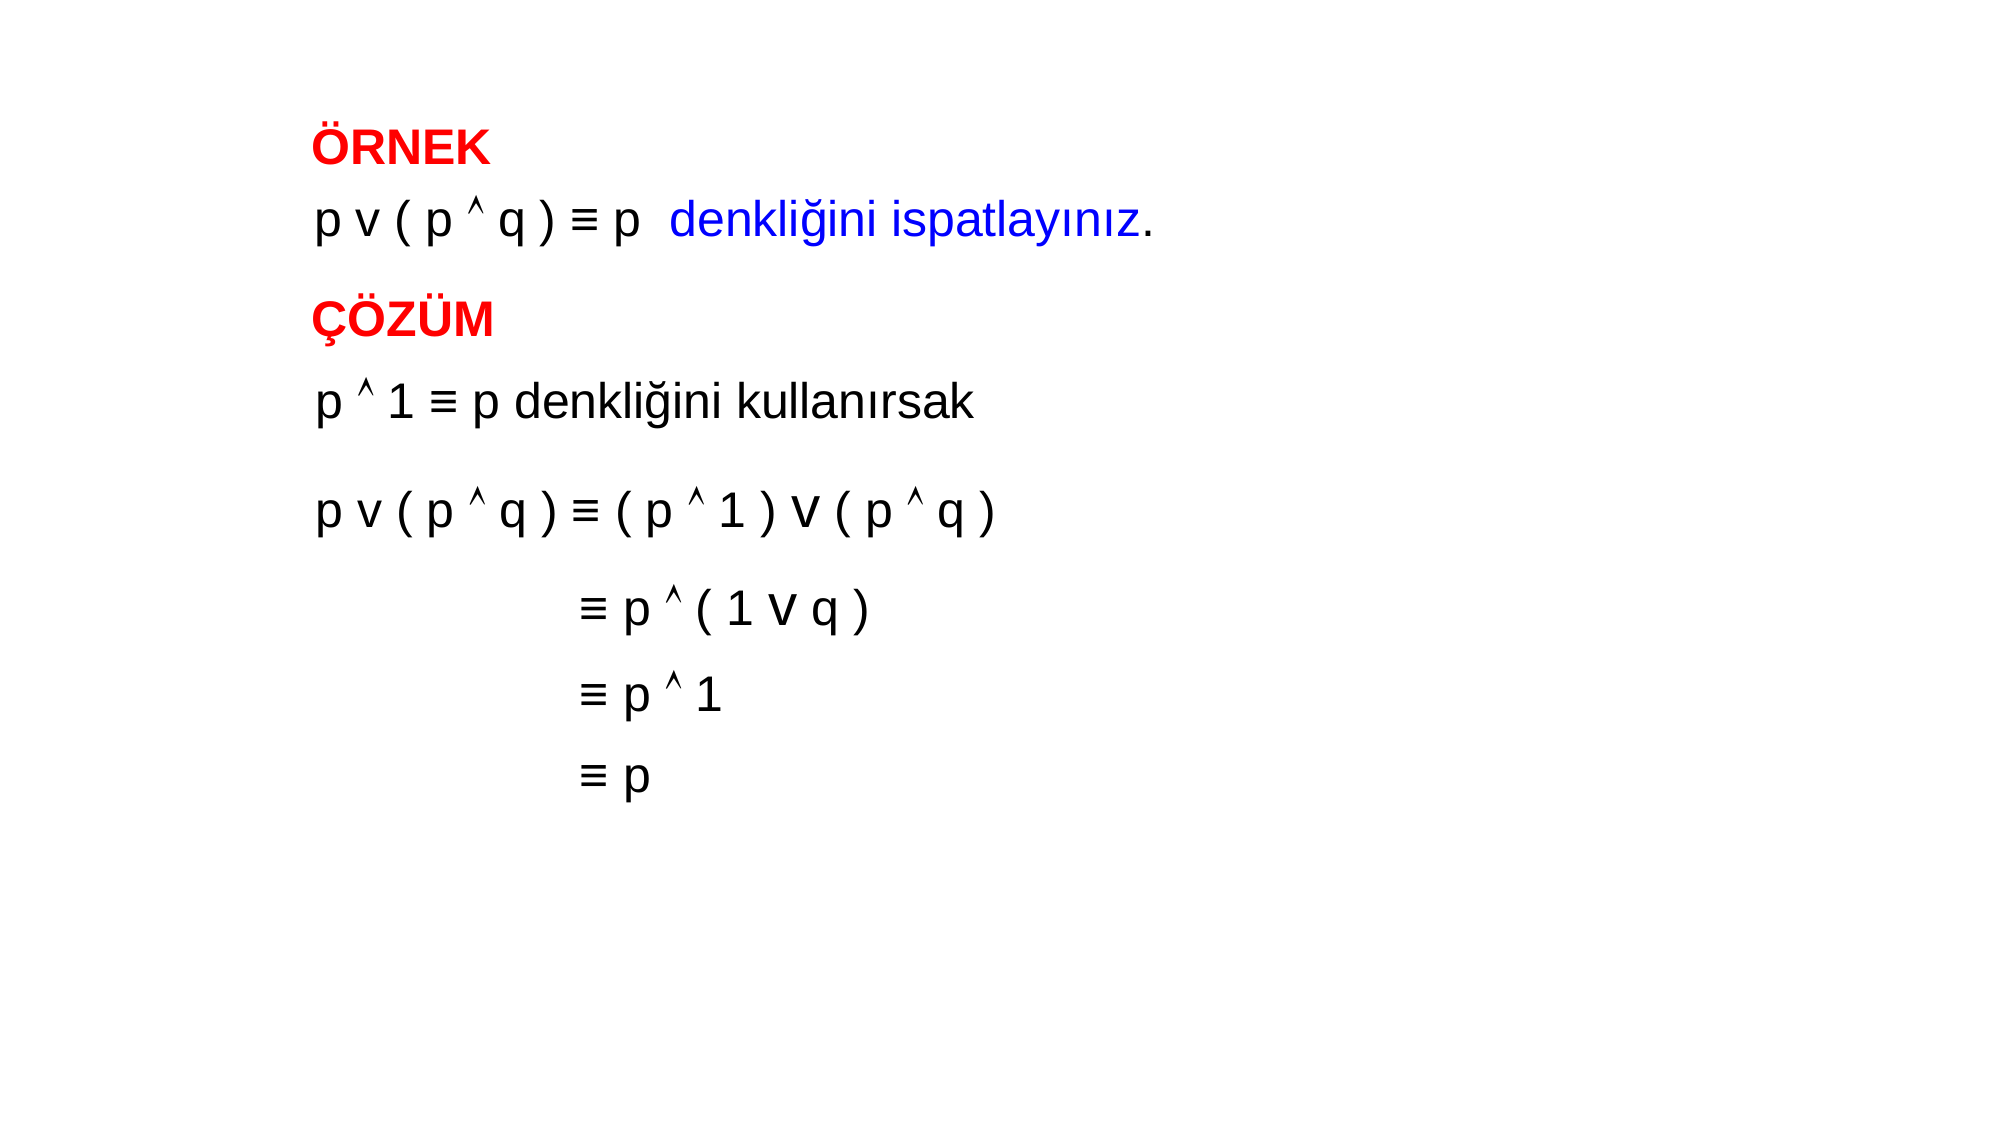

ÖRNEK
p v ( p ∧ q ) ≡ p  denkliğini ispatlayınız.
ÇÖZÜM
p ∧ 1 ≡ p denkliğini kullanırsak
p v ( p ∧ q ) ≡ ( p ∧ 1 ) v ( p ∧ q )
≡ p ∧ ( 1 v q )
≡ p ∧ 1
≡ p